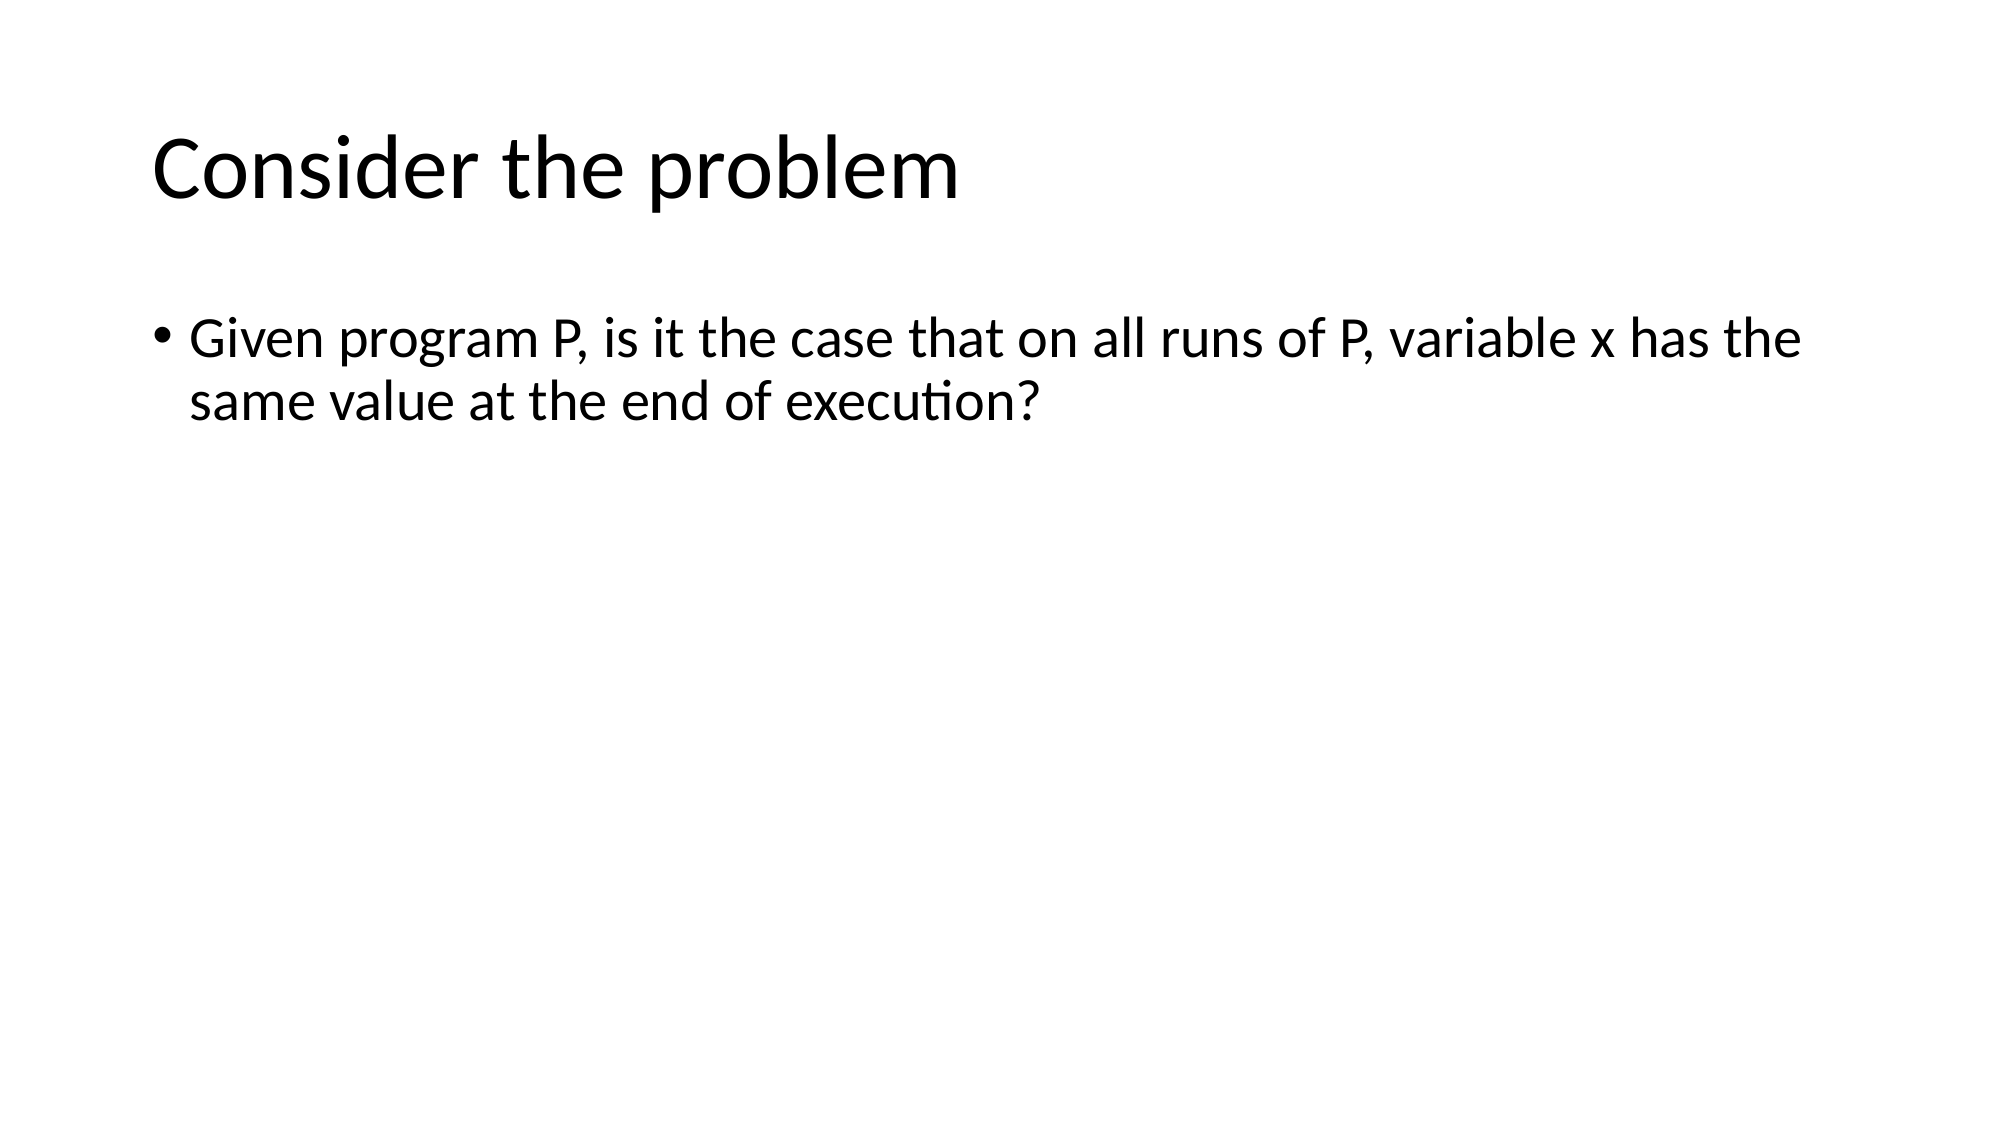

# Consider the problem
Given program P, is it the case that on all runs of P, variable x has the same value at the end of execution?